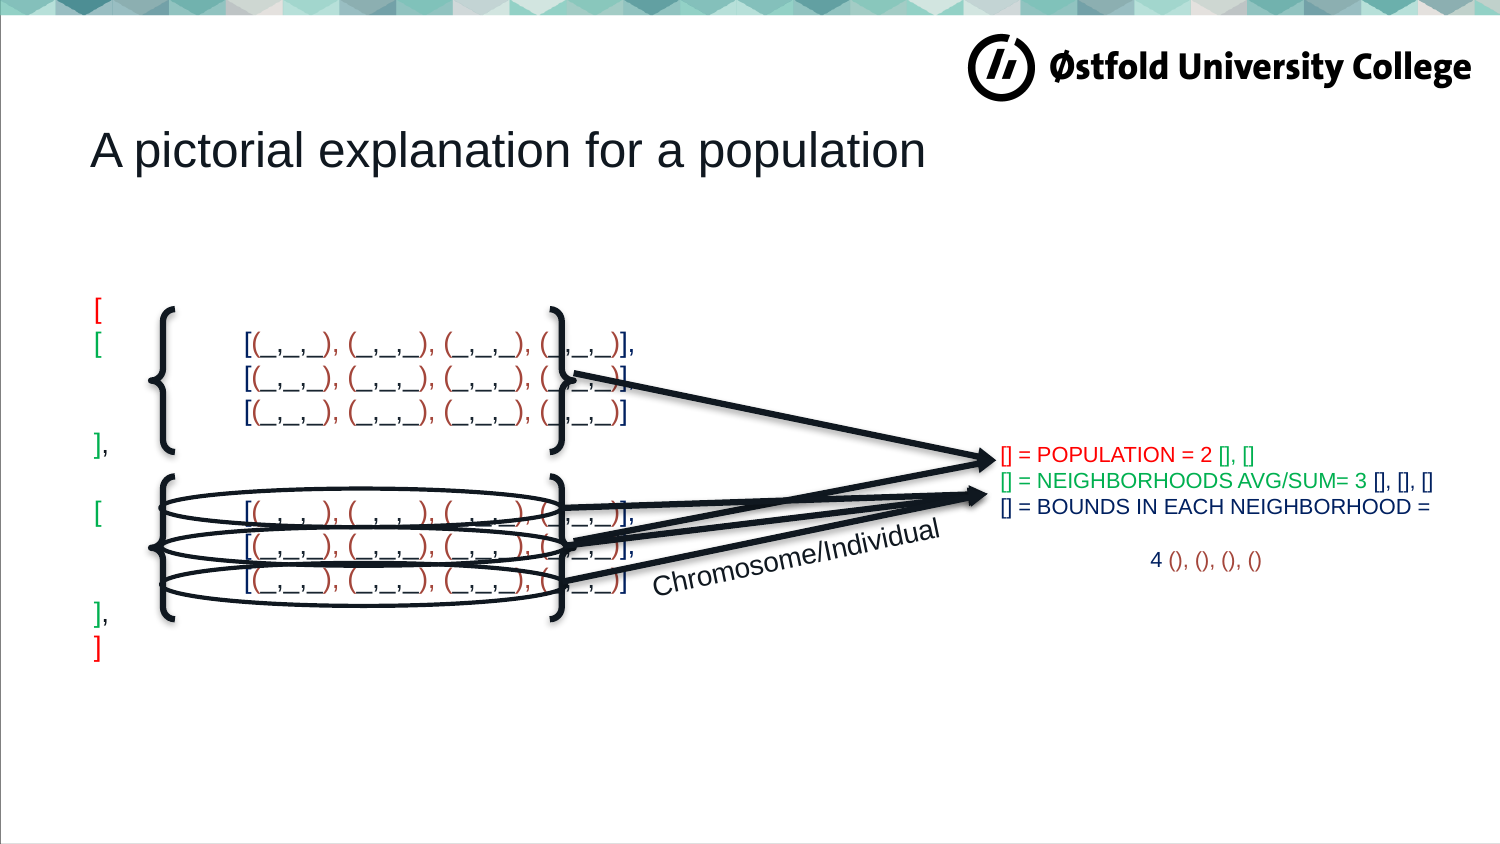

# A pictorial explanation for a population
[
[	[(_,_,_), (_,_,_), (_,_,_), (_,_,_)],
	[(_,_,_), (_,_,_), (_,_,_), (_,_,_)],
	[(_,_,_), (_,_,_), (_,_,_), (_,_,_)]
],

[	[(_,_,_), (_,_,_), (_,_,_), (_,_,_)],
	[(_,_,_), (_,_,_), (_,_,_), (_,_,_)],
	[(_,_,_), (_,_,_), (_,_,_), (_,_,_)]
],
]

[] = POPULATION = 2 [], []
[] = NEIGHBORHOODS AVG/SUM= 3 [], [], []
[] = BOUNDS IN EACH NEIGHBORHOOD =
			4 (), (), (), ()

Chromosome/Individual